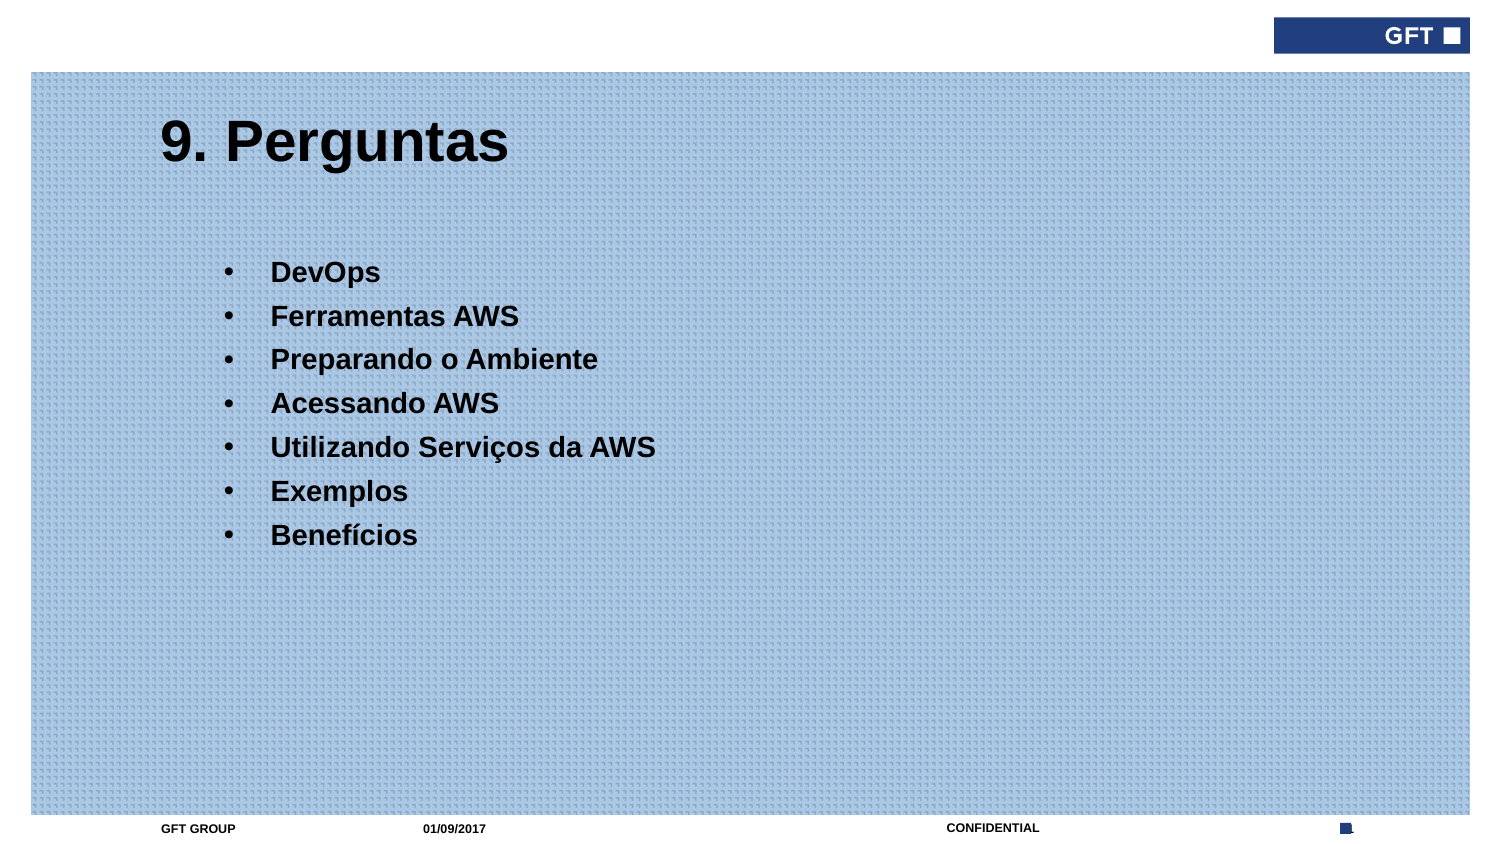

9. Perguntas
DevOps
Ferramentas AWS
Preparando o Ambiente
Acessando AWS
Utilizando Serviços da AWS
Exemplos
Benefícios
01/09/2017